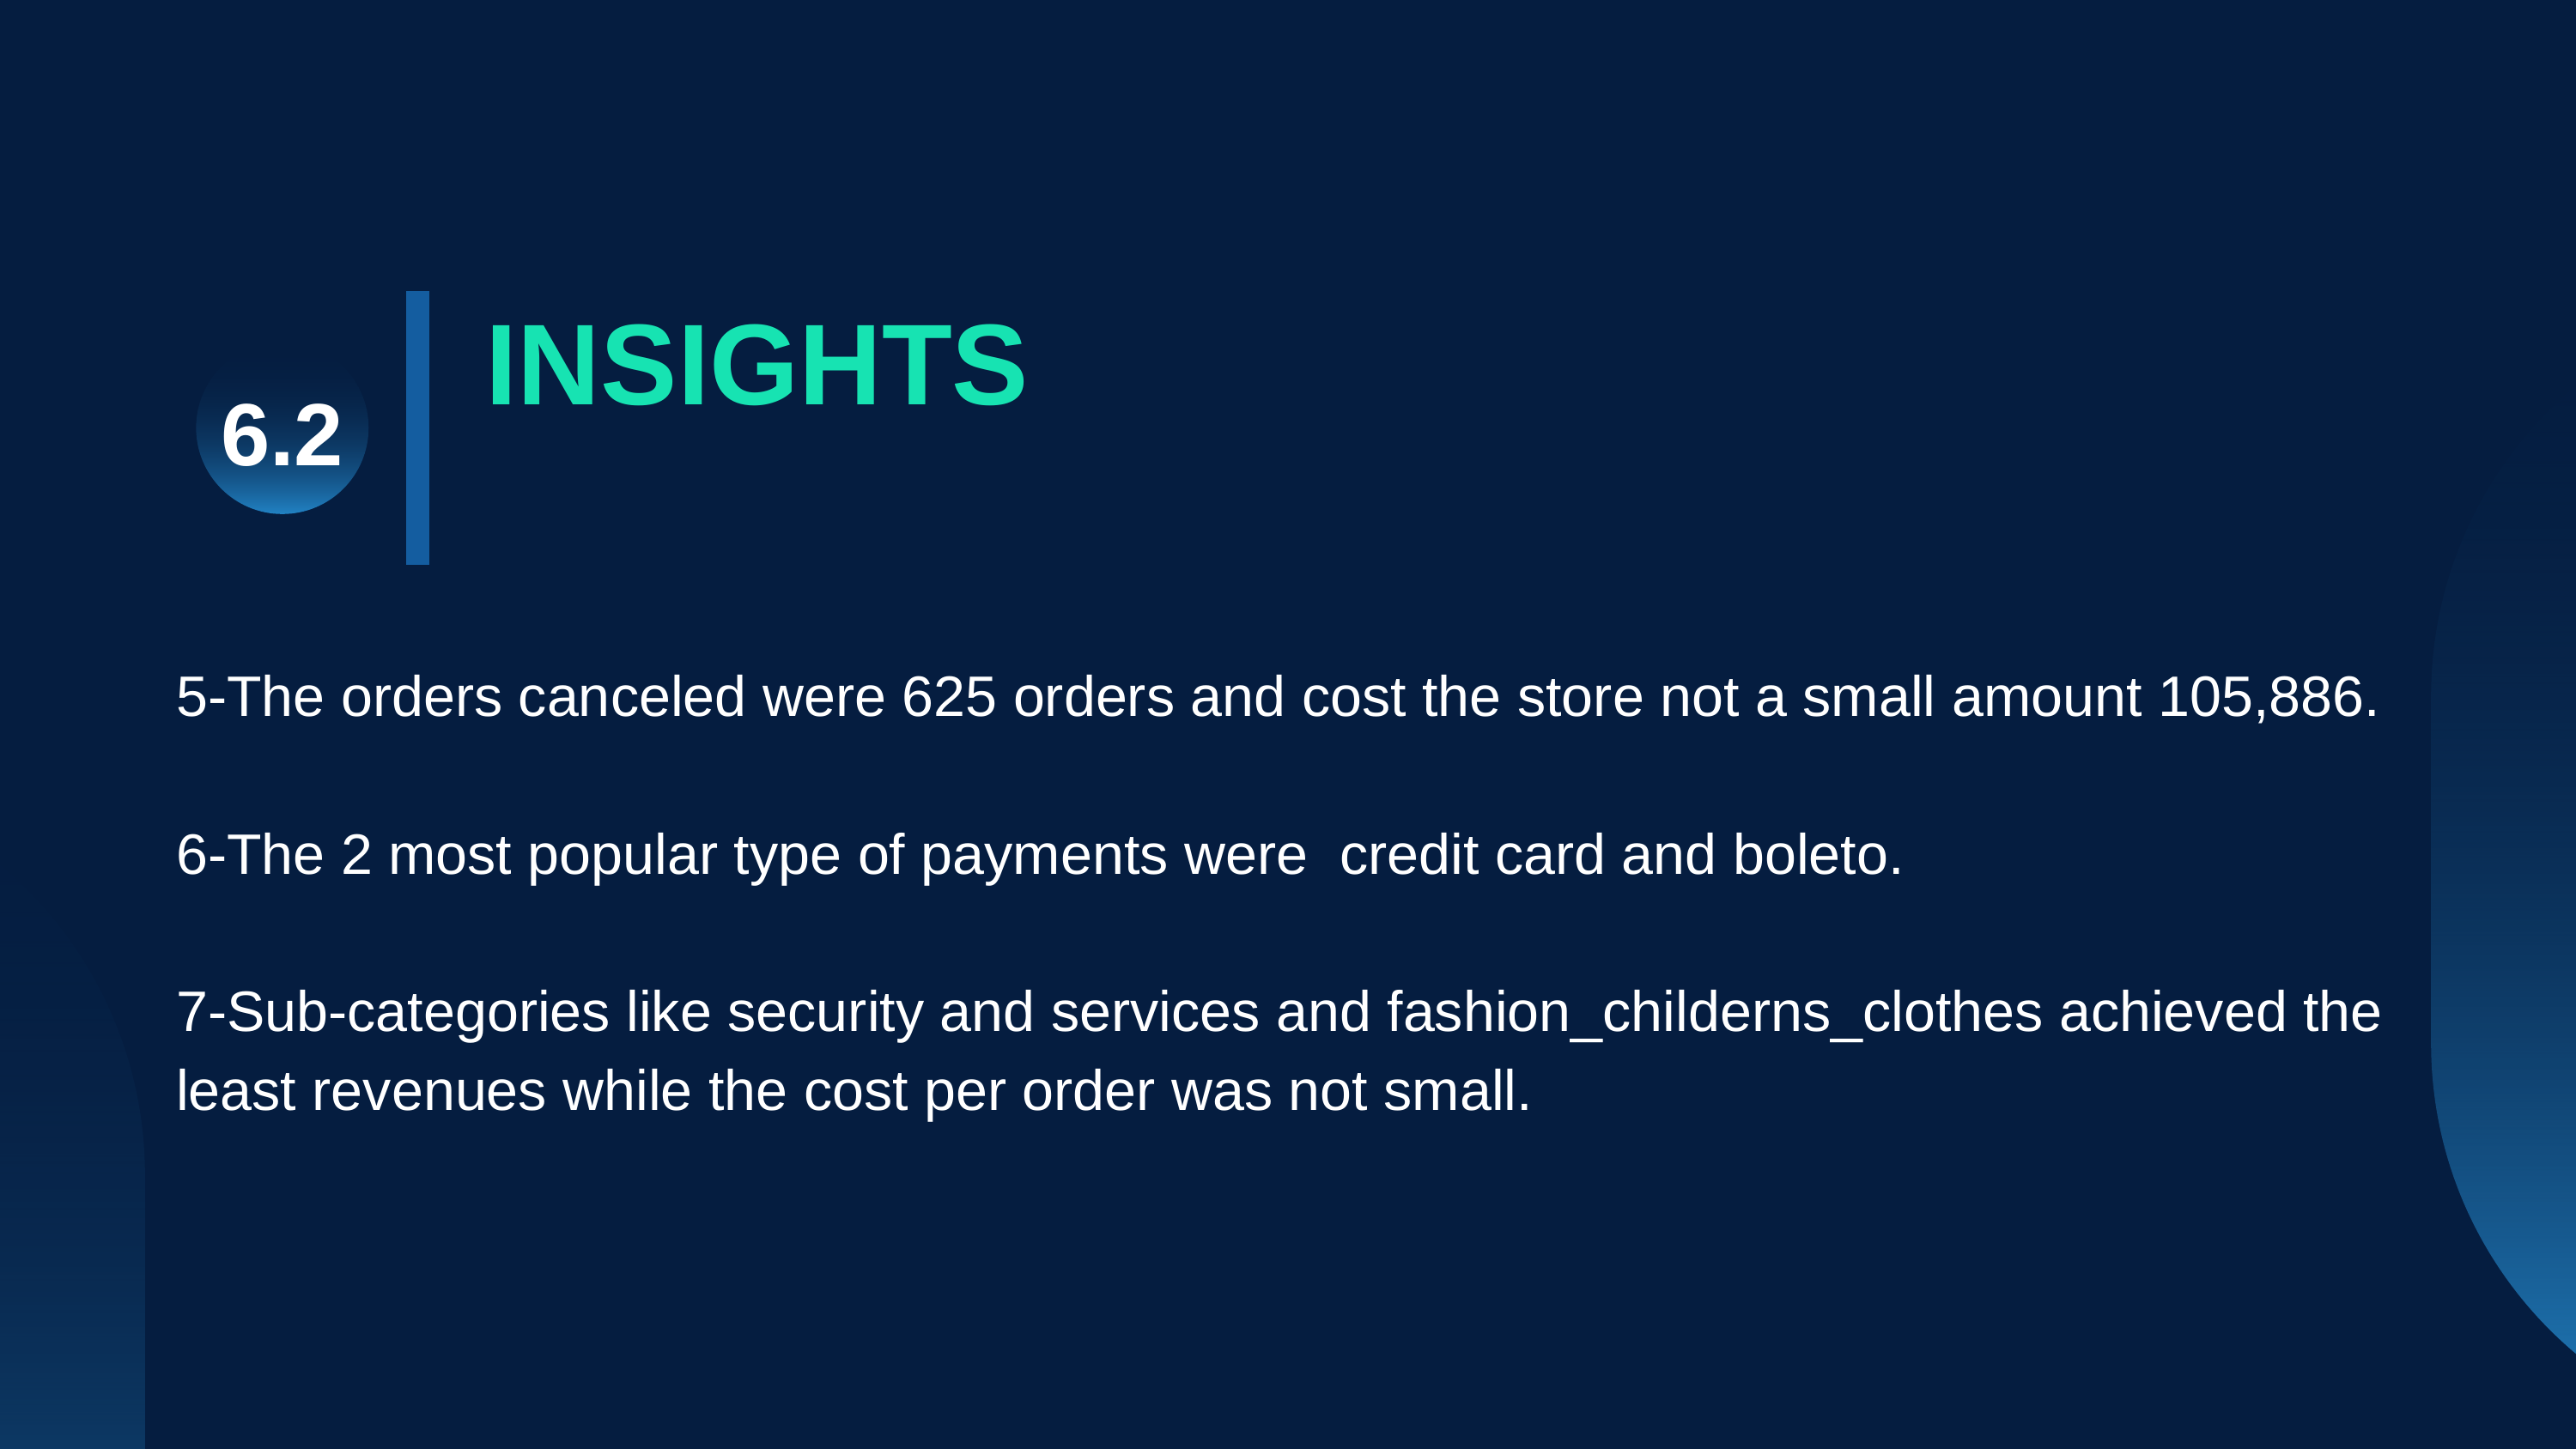

INSIGHTS

6.2

5-The orders canceled were 625 orders and cost the store not a small amount 105,886.

6-The 2 most popular type of payments were  credit card and boleto.

7-Sub-categories like security and services and fashion_childerns_clothes achieved the least revenues while the cost per order was not small.